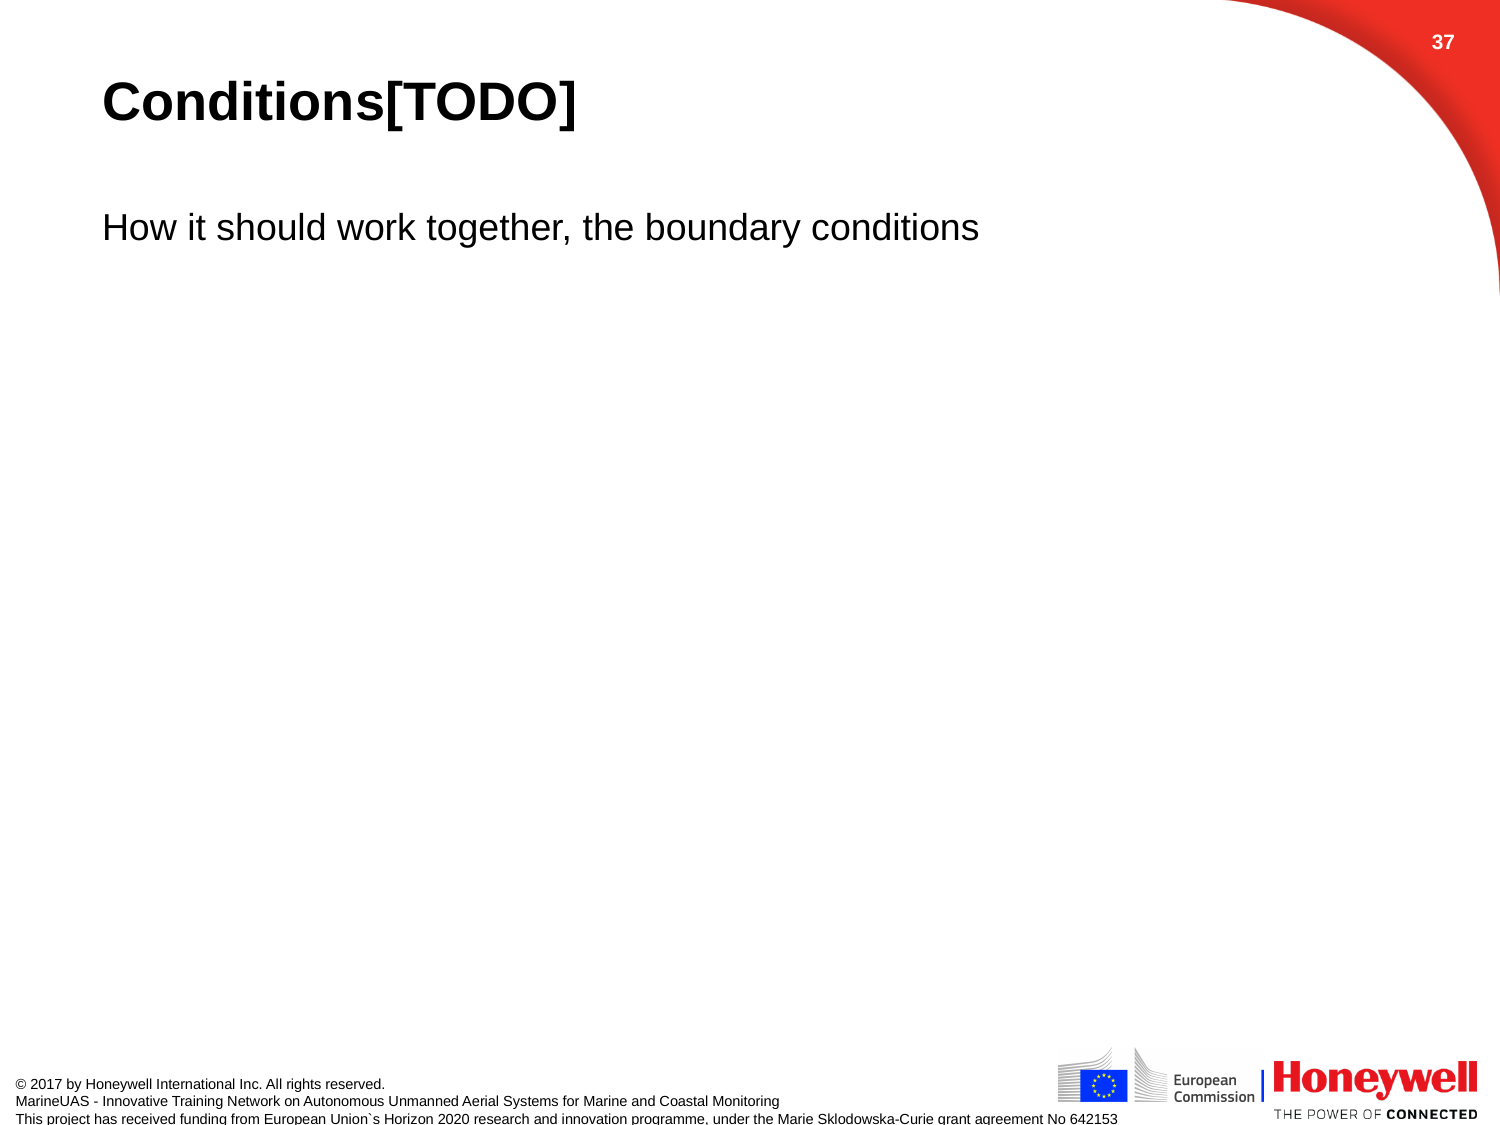

37
# Conditions[TODO]
How it should work together, the boundary conditions